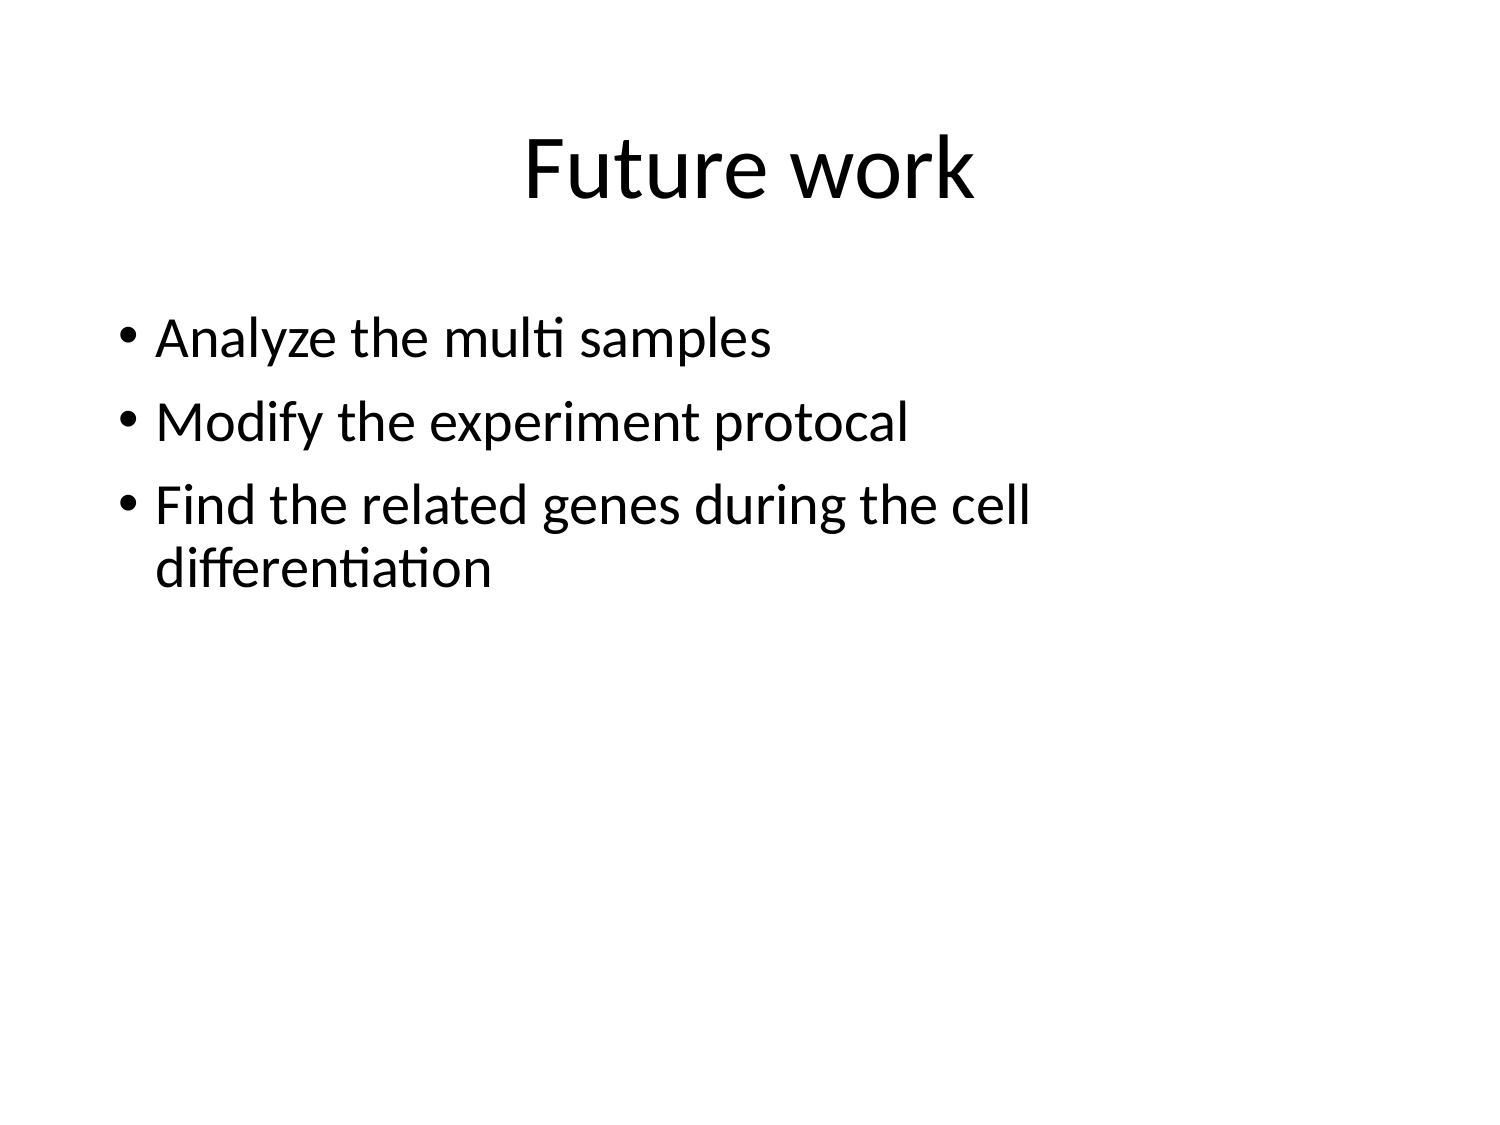

# Future work
Analyze the multi samples
Modify the experiment protocal
Find the related genes during the cell differentiation